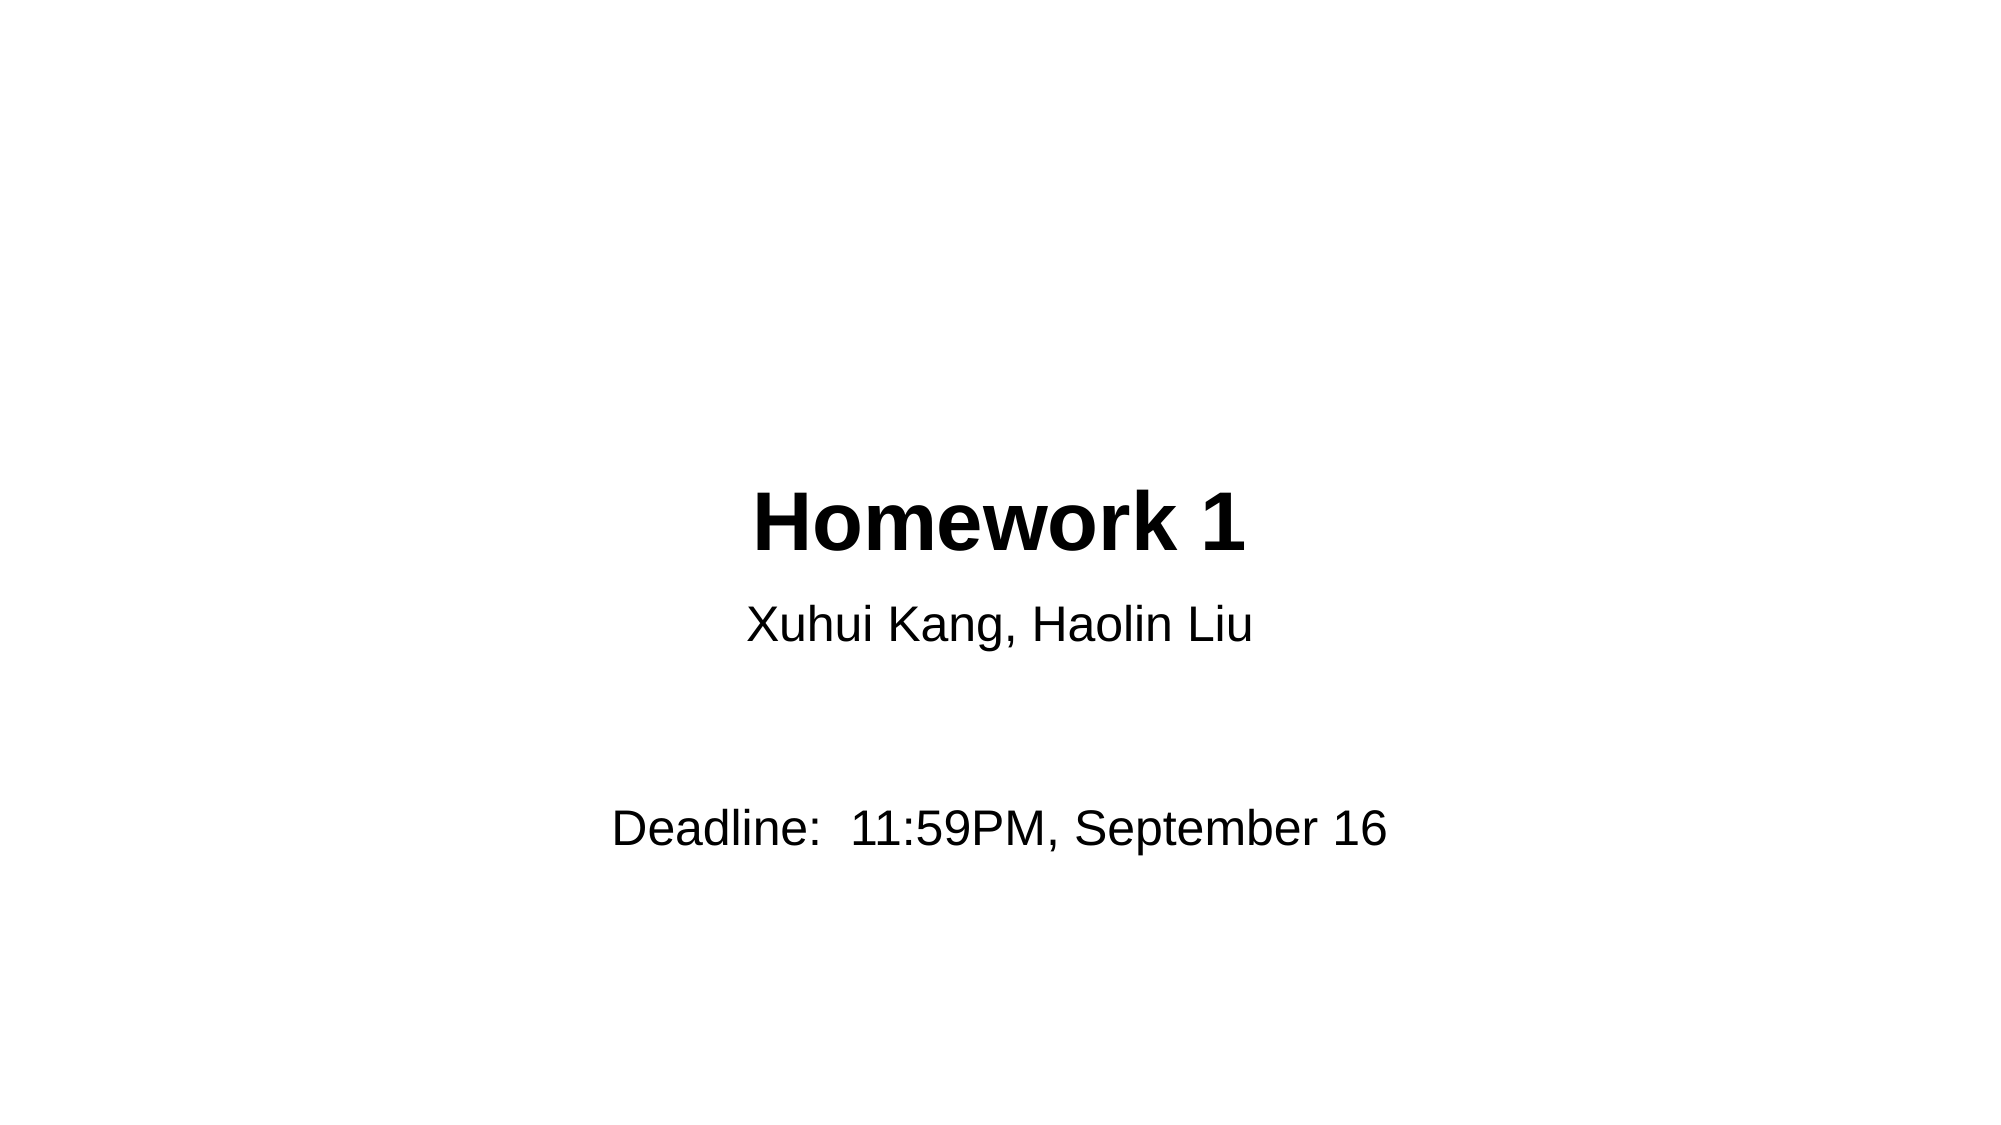

# Homework 1
Xuhui Kang, Haolin Liu
Deadline:  11:59PM, September 16